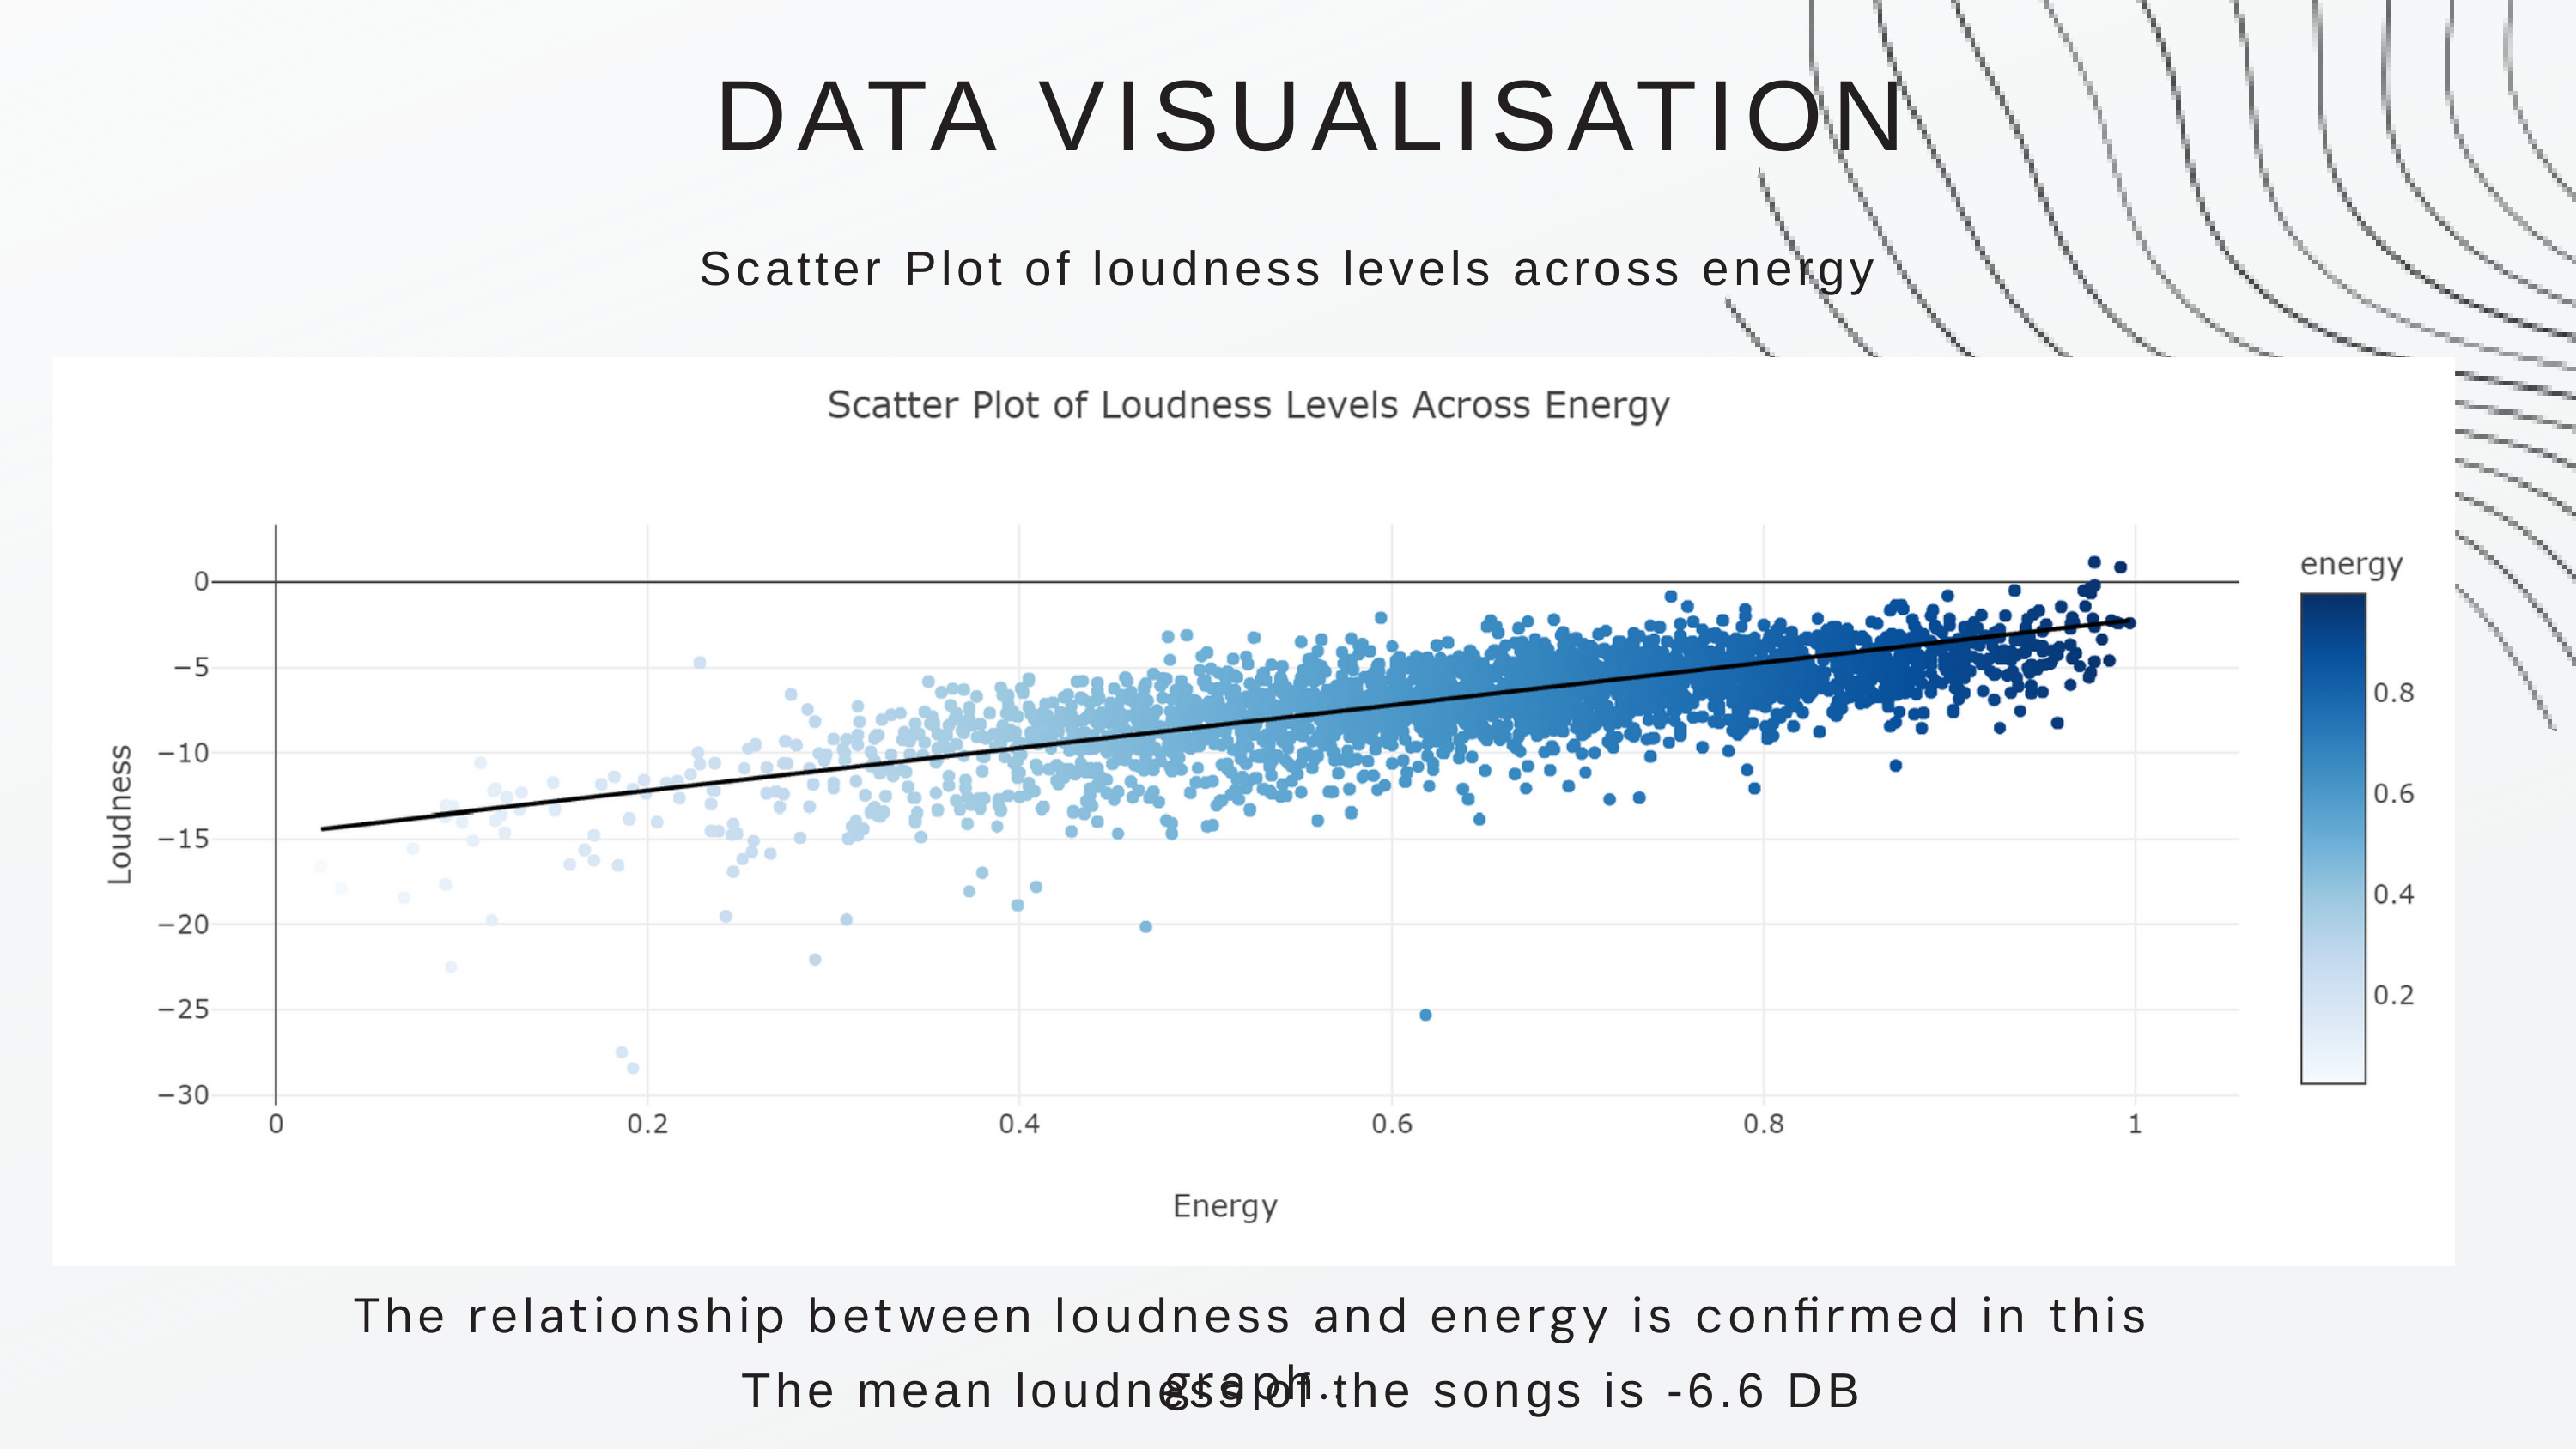

DATA VISUALISATION
Scatter Plot of loudness levels across energy

The relationship between loudness and energy is confirmed in this graph..
The mean loudness of the songs is -6.6 DB